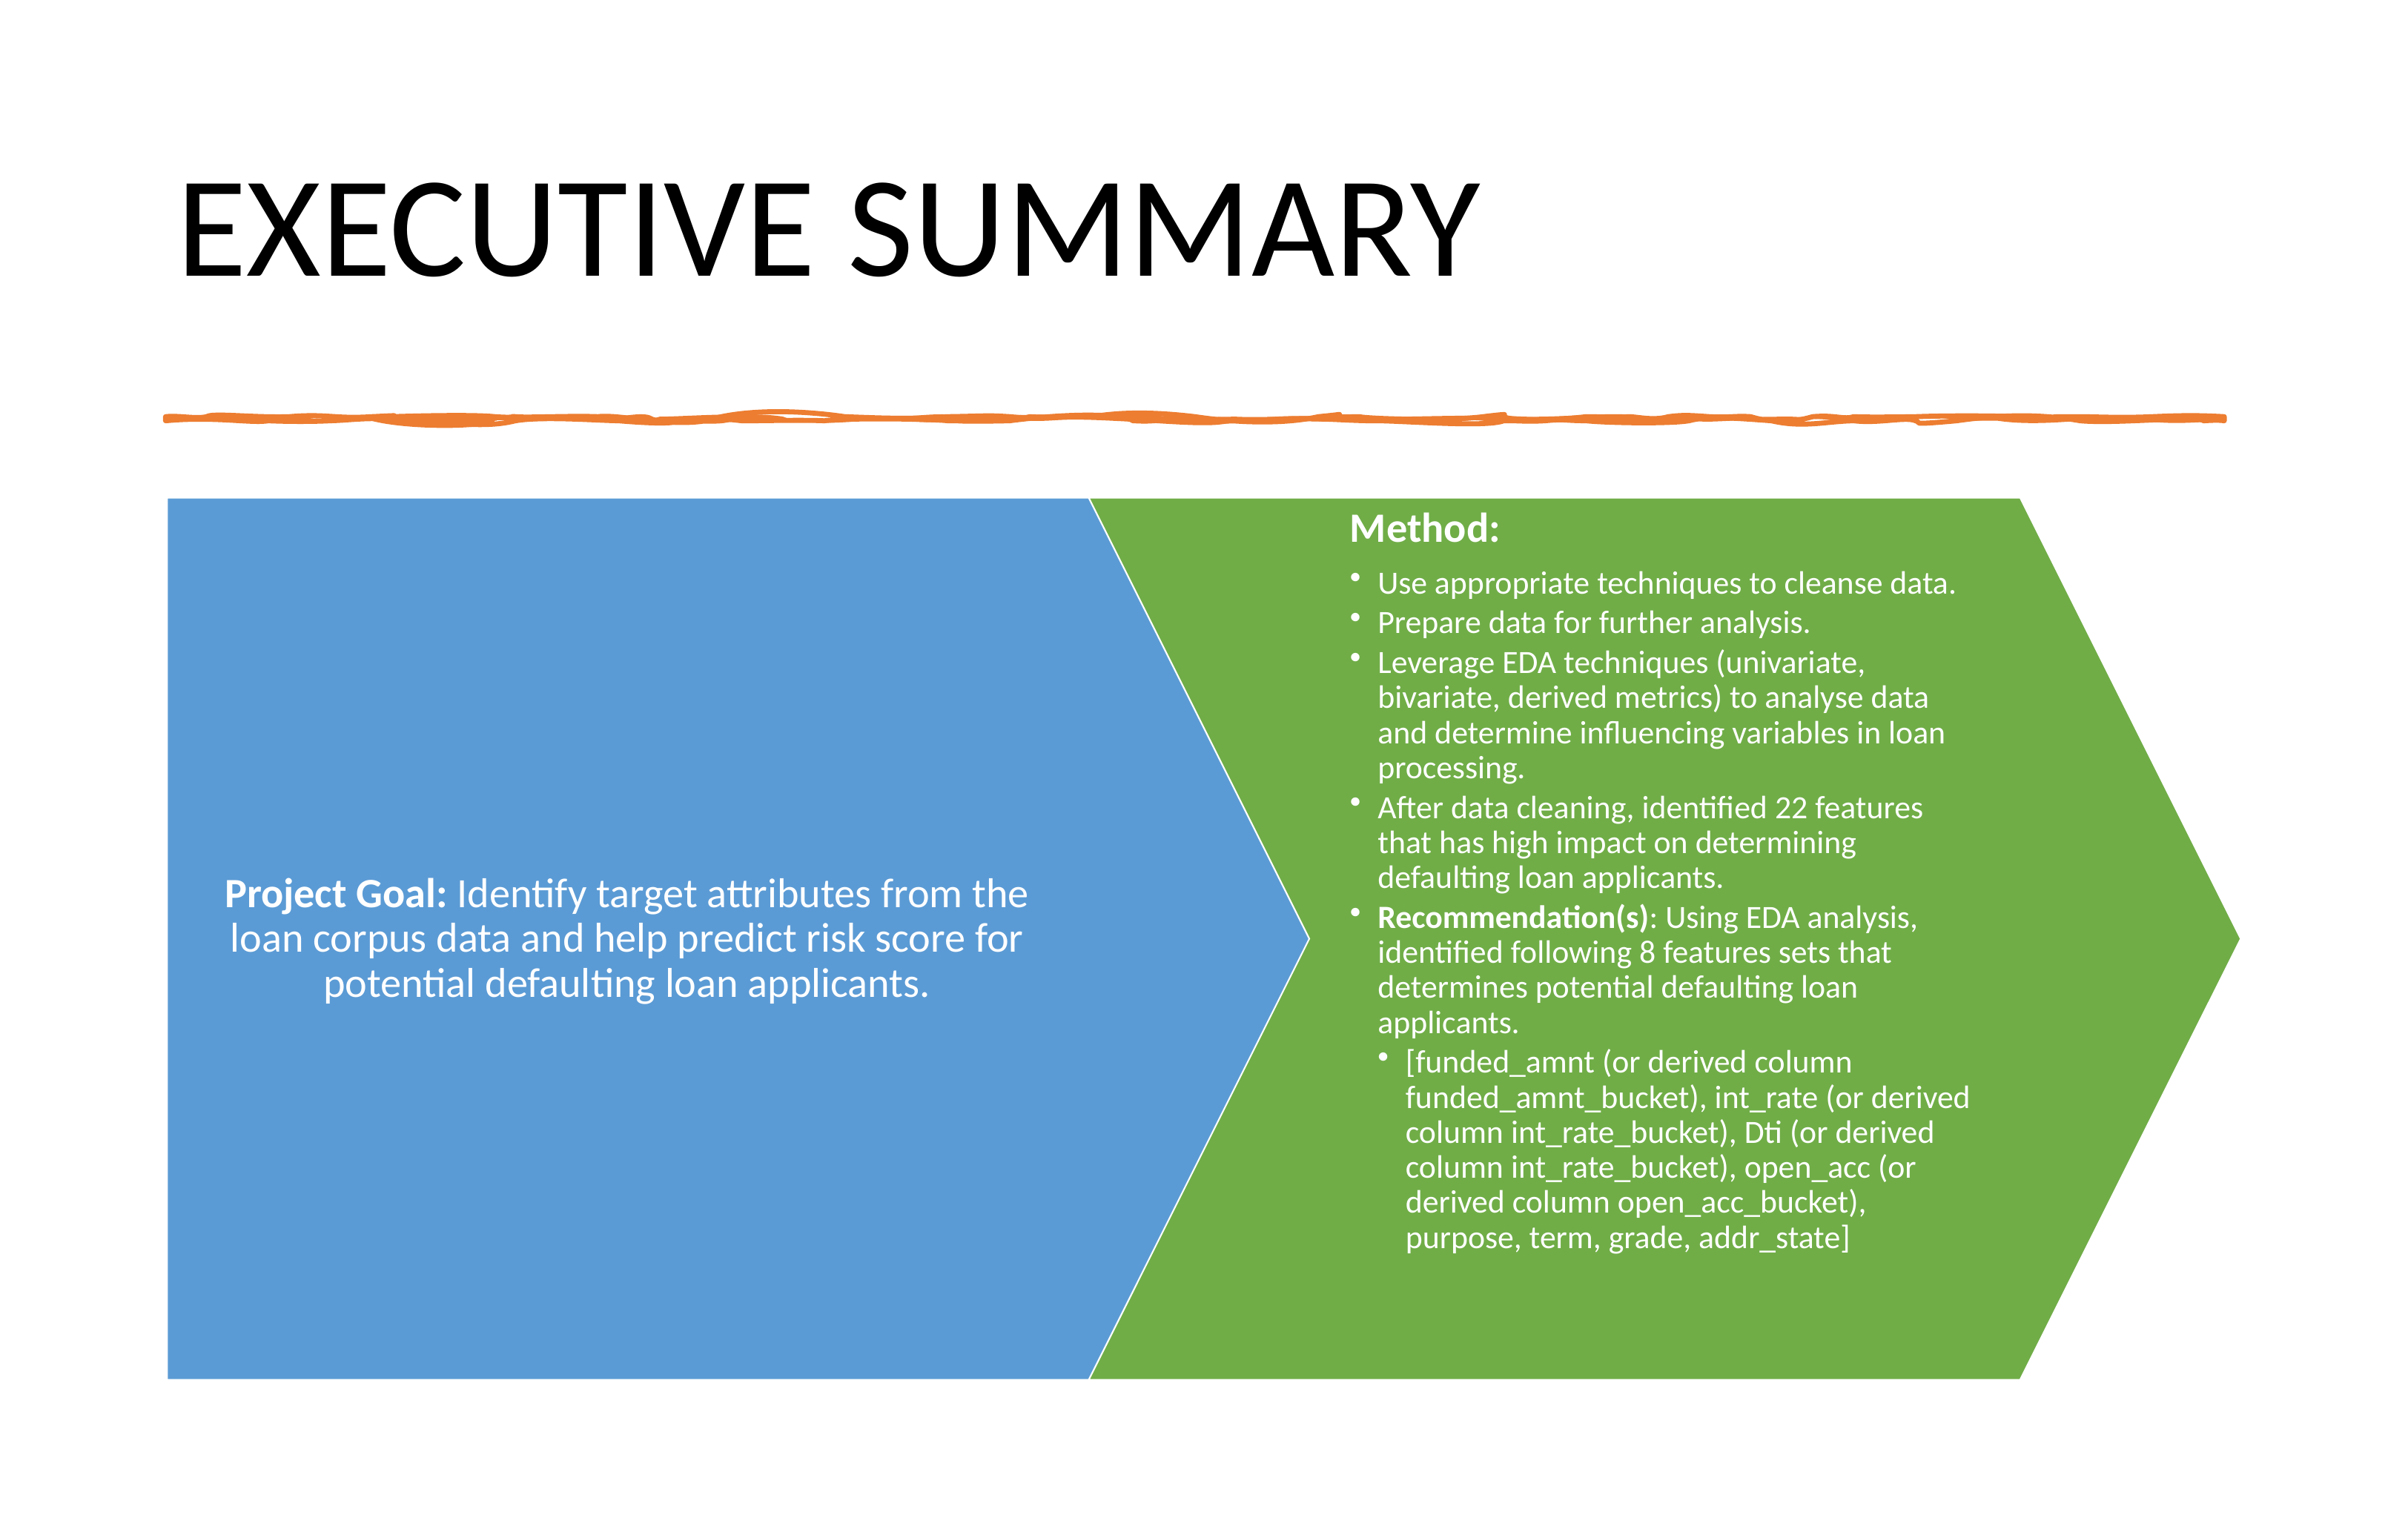

# EXECUTIVE SUMMARY

Project Goal: Identify target attributes from the loan corpus data and help predict risk score for potential defaulting loan applicants.
Method:
Use appropriate techniques to cleanse data.
Prepare data for further analysis.
Leverage EDA techniques (univariate, bivariate, derived metrics) to analyse data and determine influencing variables in loan processing.
After data cleaning, identified 22 features that has high impact on determining defaulting loan applicants.
Recommendation(s): Using EDA analysis, identified following 8 features sets that determines potential defaulting loan applicants.
[funded_amnt (or derived column funded_amnt_bucket), int_rate (or derived column int_rate_bucket), Dti (or derived column int_rate_bucket), open_acc (or derived column open_acc_bucket), purpose, term, grade, addr_state]